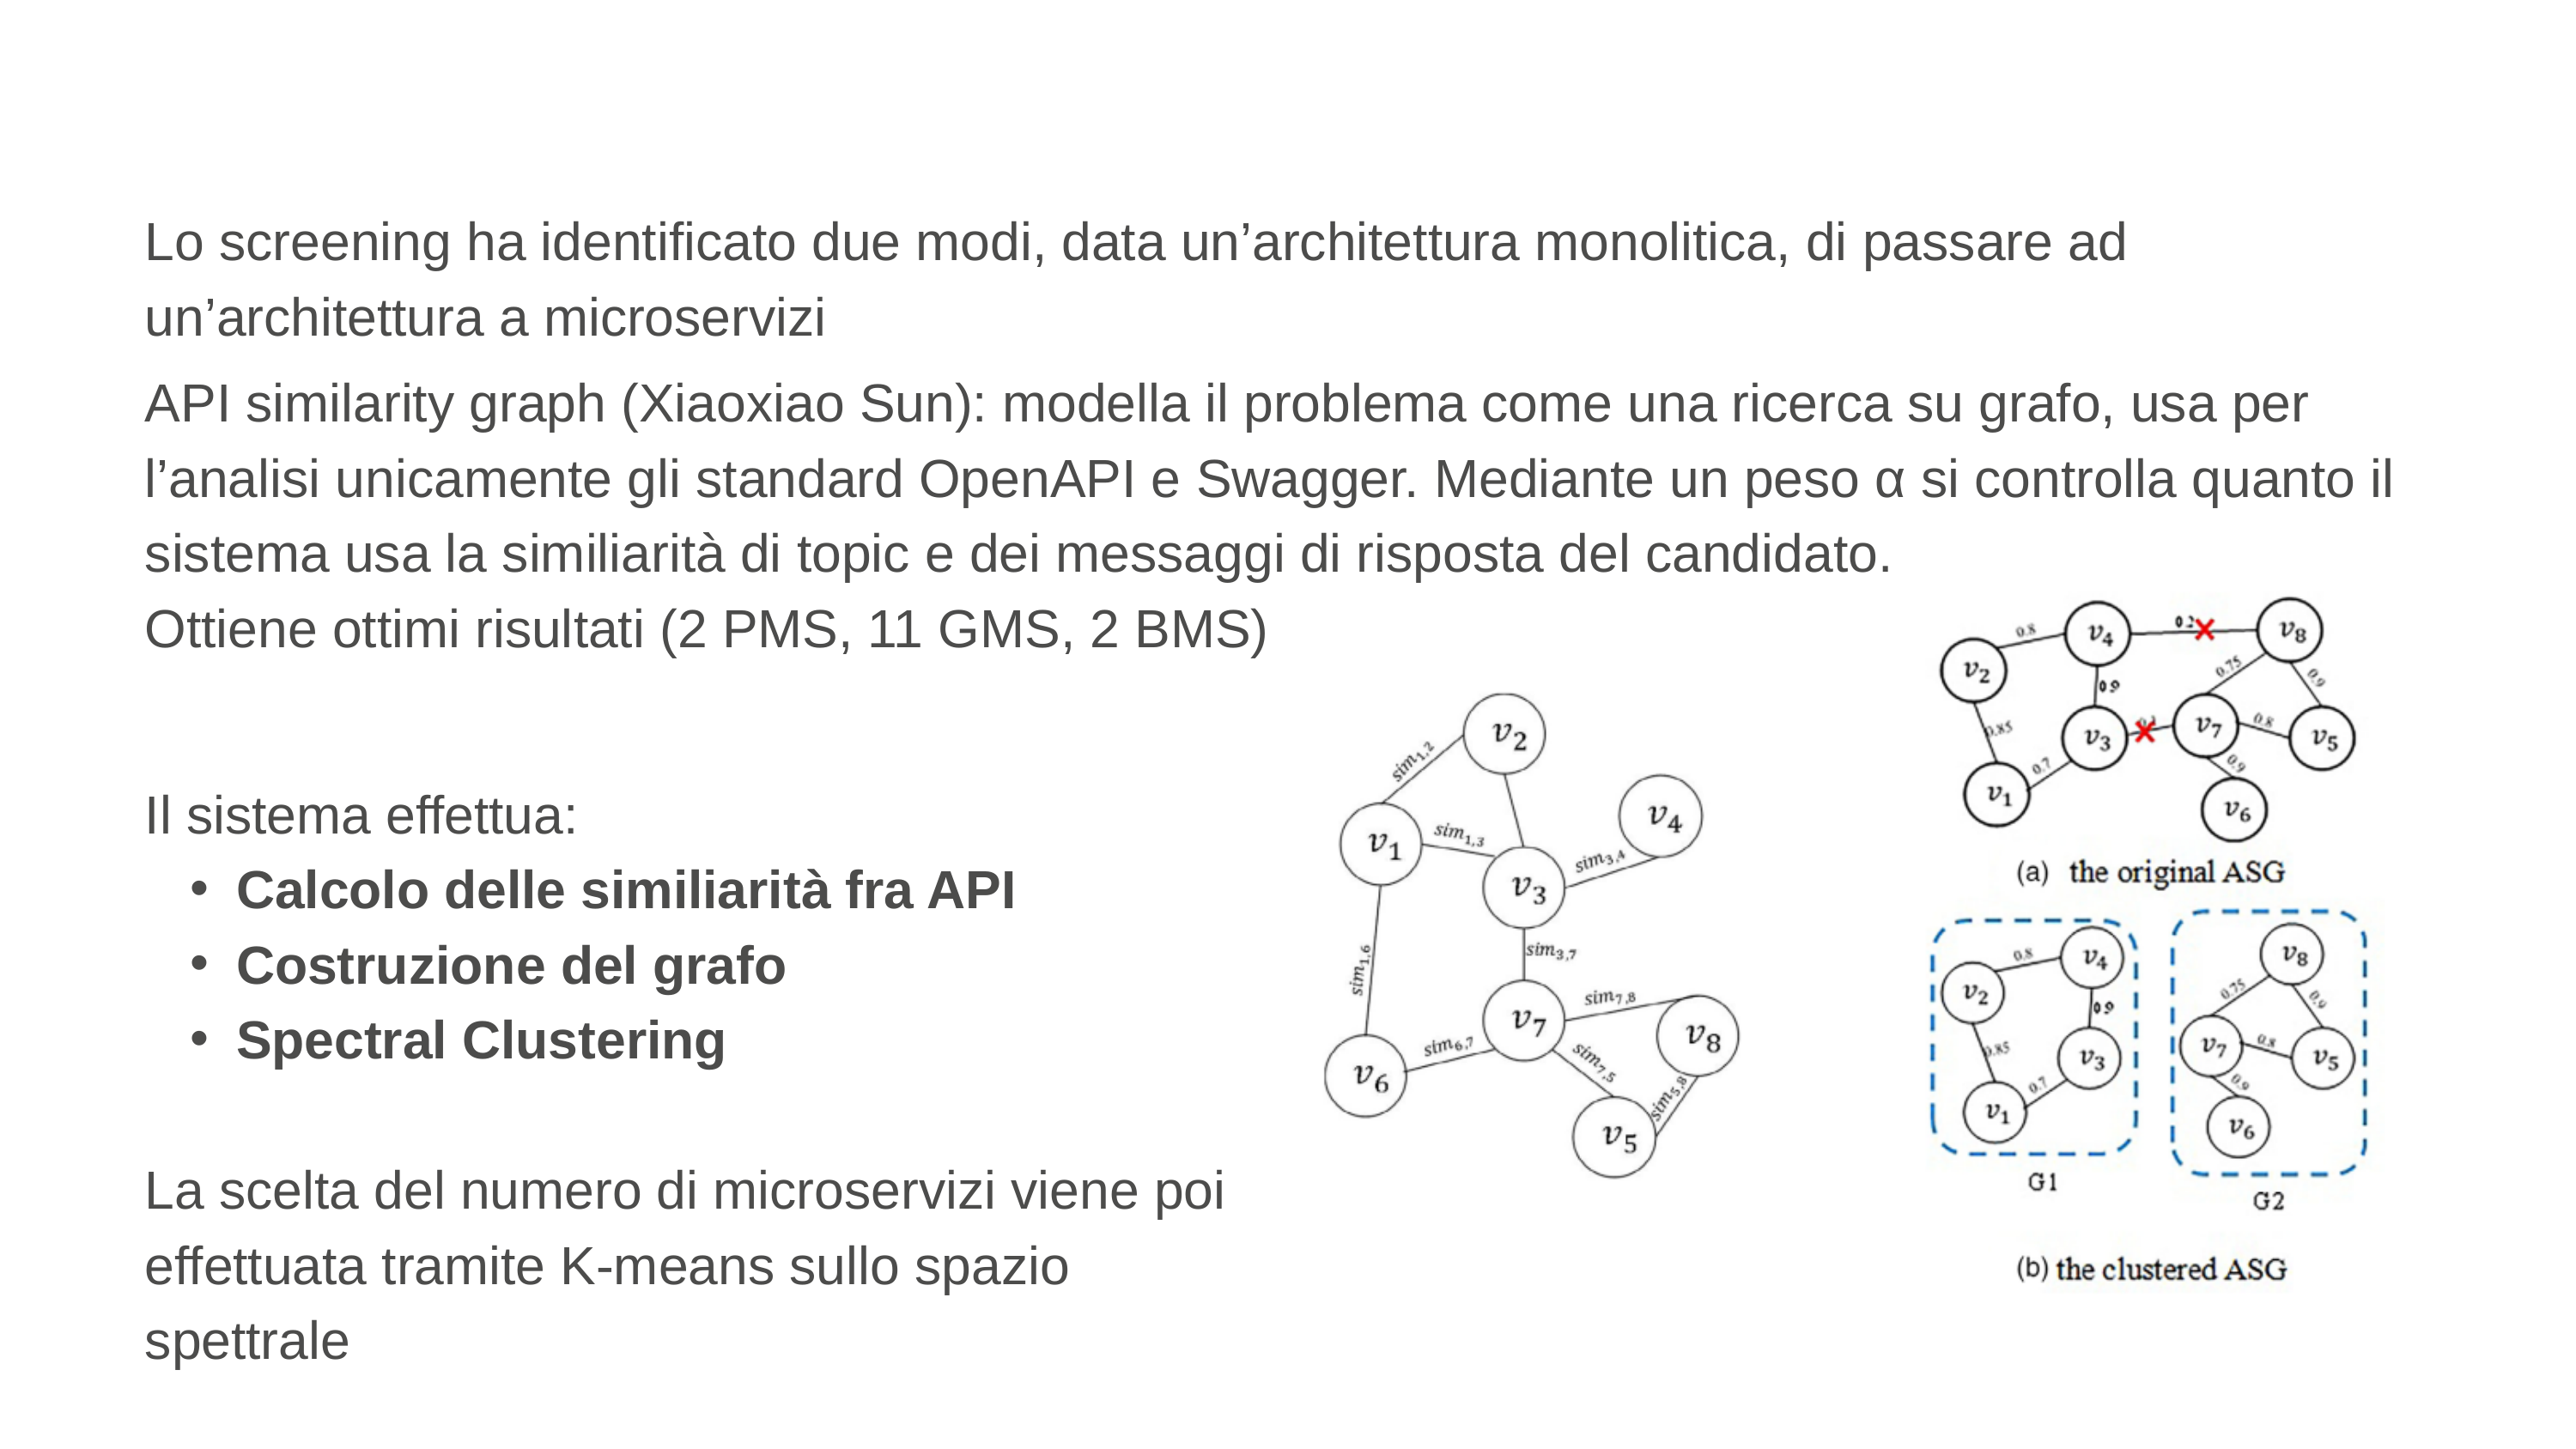

Lo screening ha identificato due modi, data un’architettura monolitica, di passare ad un’architettura a microservizi
API similarity graph (Xiaoxiao Sun): modella il problema come una ricerca su grafo, usa per l’analisi unicamente gli standard OpenAPI e Swagger. Mediante un peso α si controlla quanto il sistema usa la similiarità di topic e dei messaggi di risposta del candidato.
Ottiene ottimi risultati (2 PMS, 11 GMS, 2 BMS)

Il sistema effettua:
Calcolo delle similiarità fra API
Costruzione del grafo
Spectral Clustering

La scelta del numero di microservizi viene poi effettuata tramite K-means sullo spazio spettrale